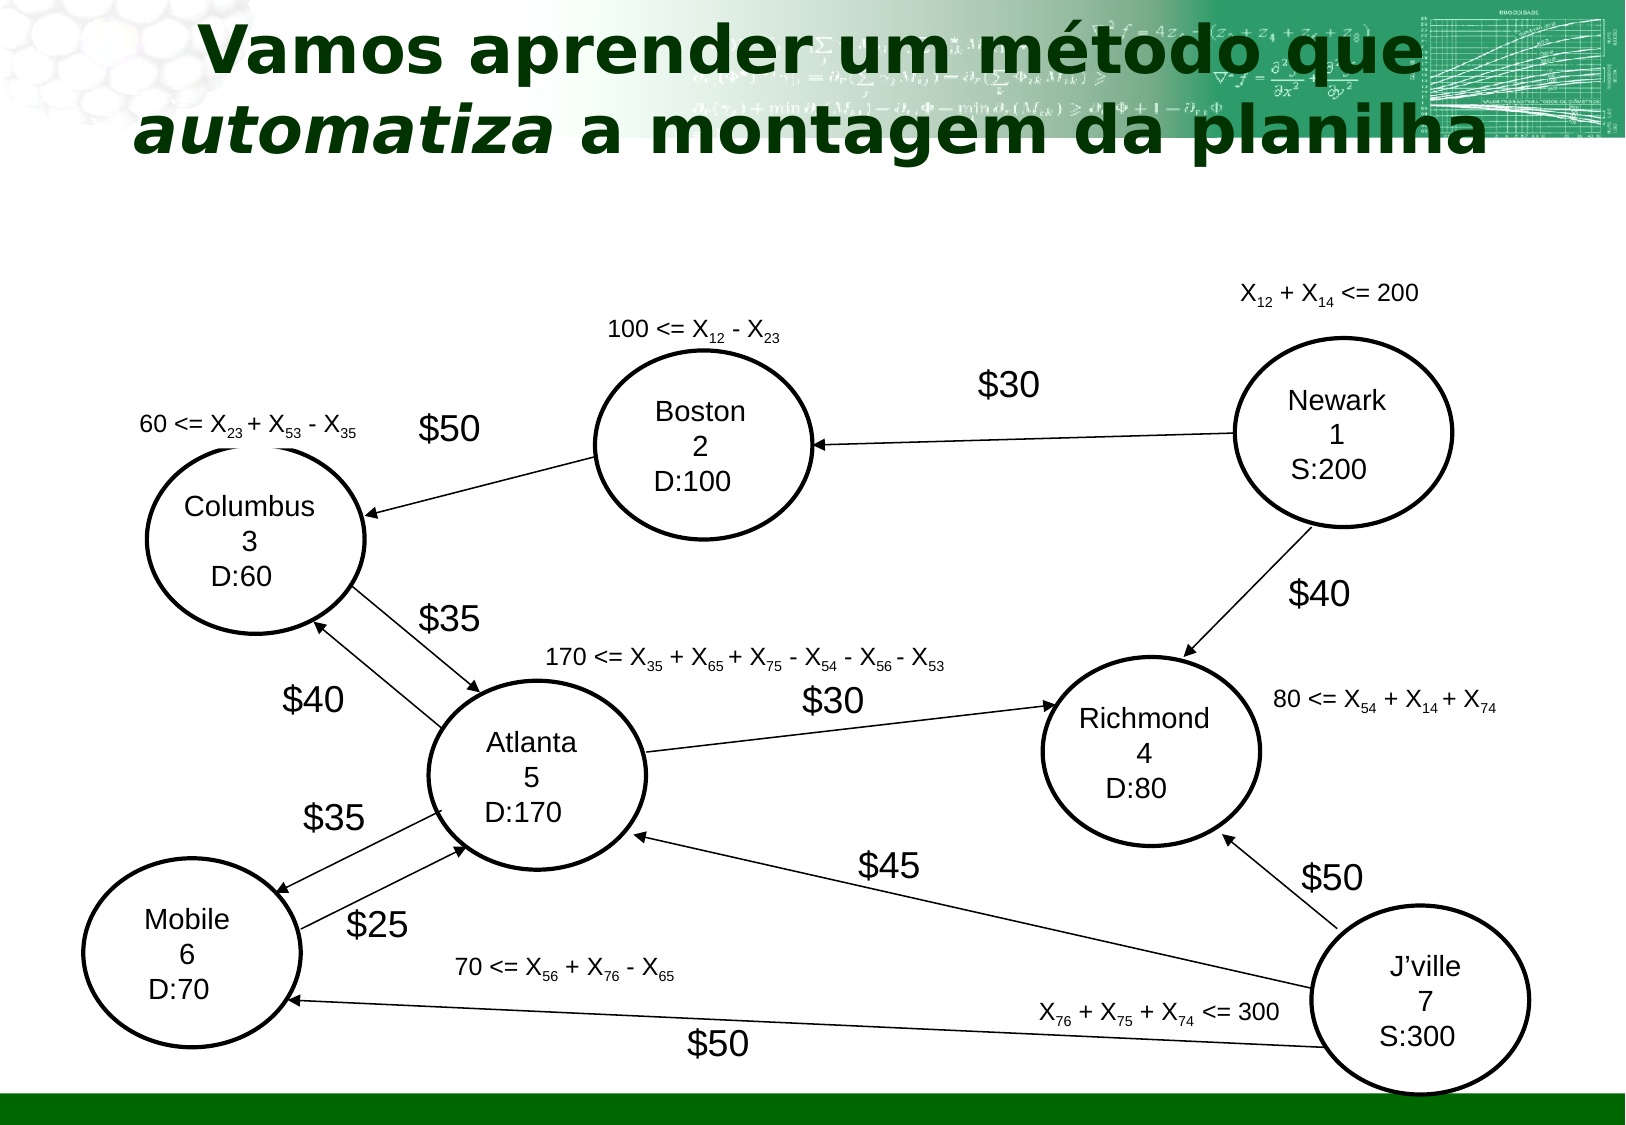

# Vamos aprender um método que automatiza a montagem da planilha
X12 + X14 <= 200
100 <= X12 - X23

$30
Newark
1
S:200
Boston
2
D:100
$50
60 <= X23 + X53 - X35

Columbus
3
D:60

$40

$35

170 <= X35 + X65 + X75 - X54 - X56 - X53

$40
$30
80 <= X54 + X14 + X74

Richmond
4
D:80

Atlanta
5
D:170
$35

$45

$50

$25
Mobile
6
D:70

J’ville
7
S:300
70 <= X56 + X76 - X65
X76 + X75 + X74  <= 300

$50